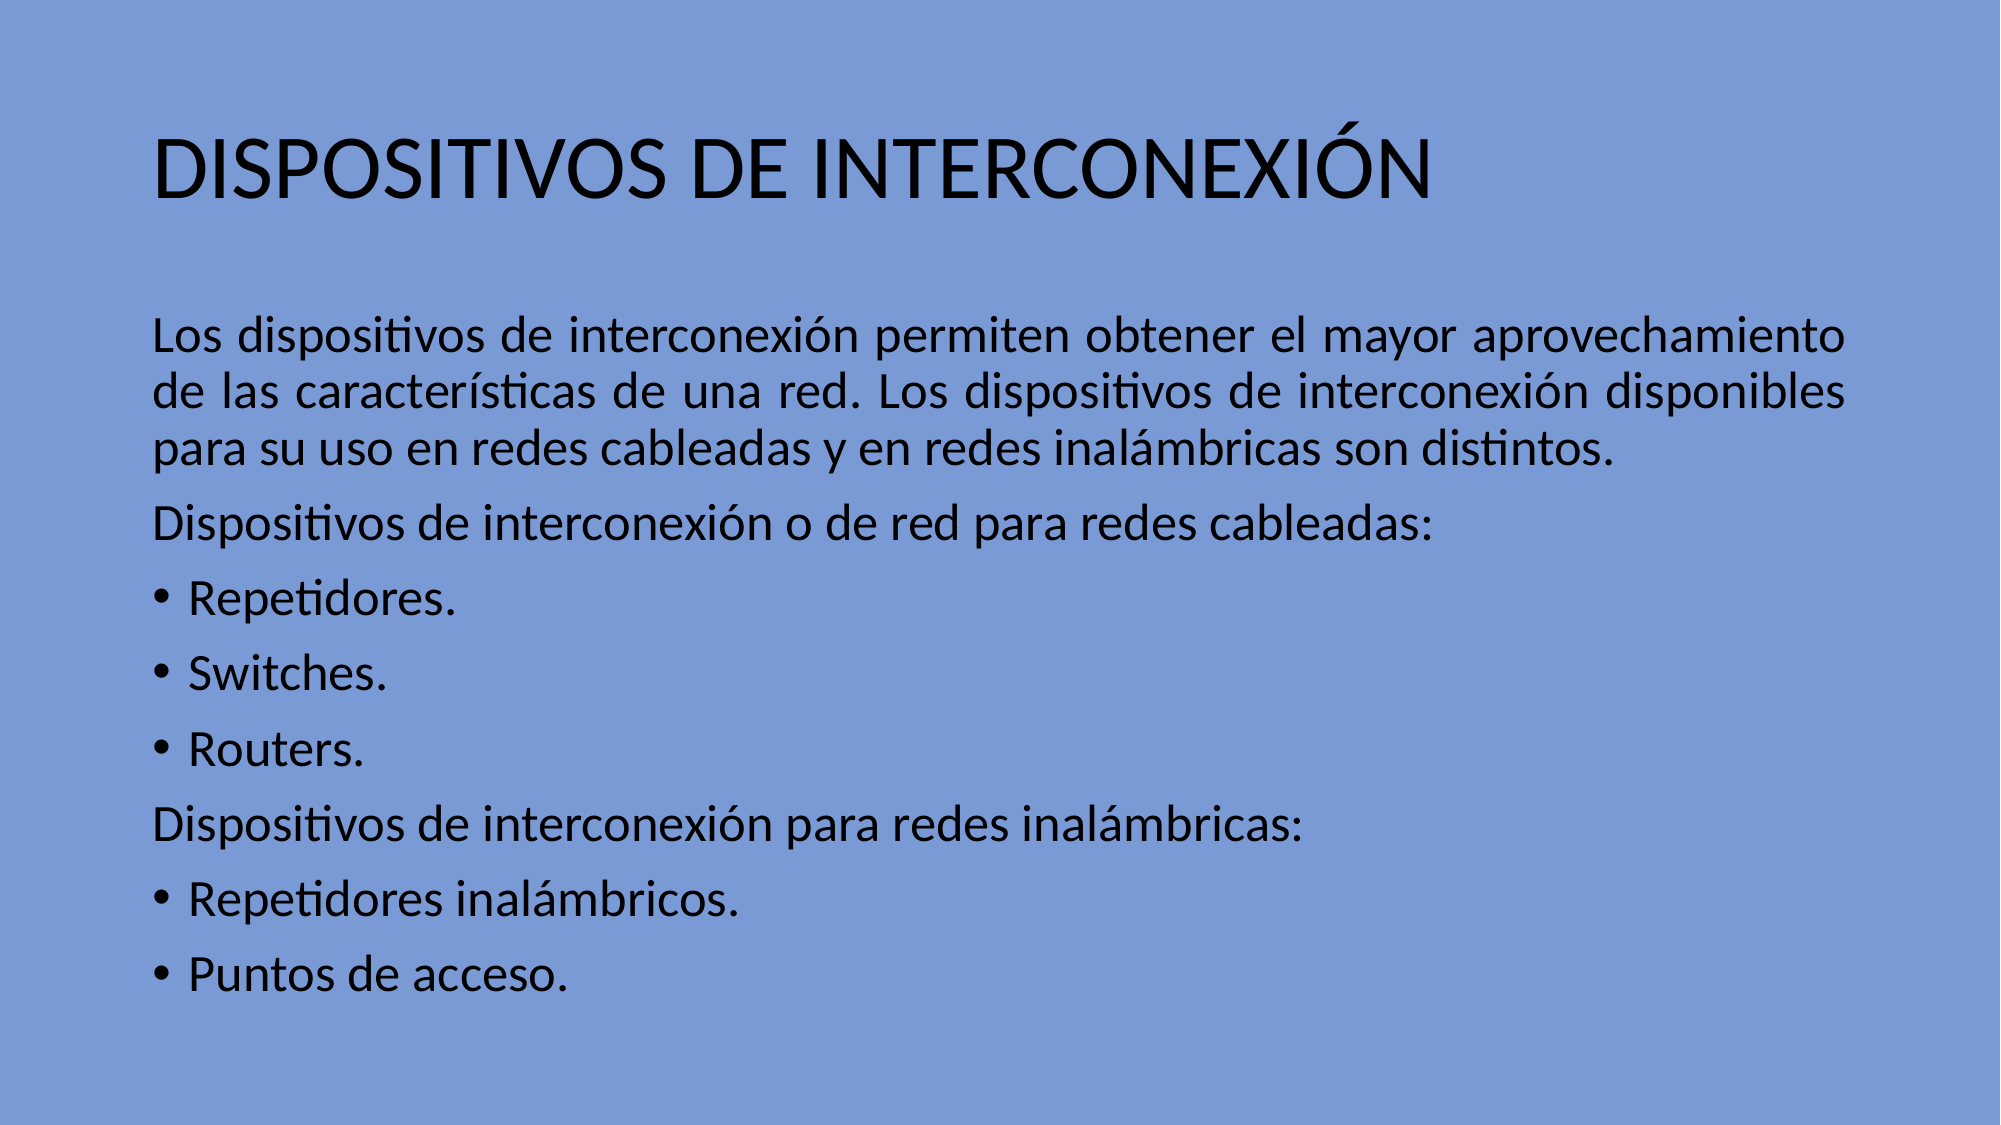

# DISPOSITIVOS DE INTERCONEXIÓN
Los dispositivos de interconexión permiten obtener el mayor aprovechamiento de las características de una red. Los dispositivos de interconexión disponibles para su uso en redes cableadas y en redes inalámbricas son distintos.
Dispositivos de interconexión o de red para redes cableadas:
Repetidores.
Switches.
Routers.
Dispositivos de interconexión para redes inalámbricas:
Repetidores inalámbricos.
Puntos de acceso.